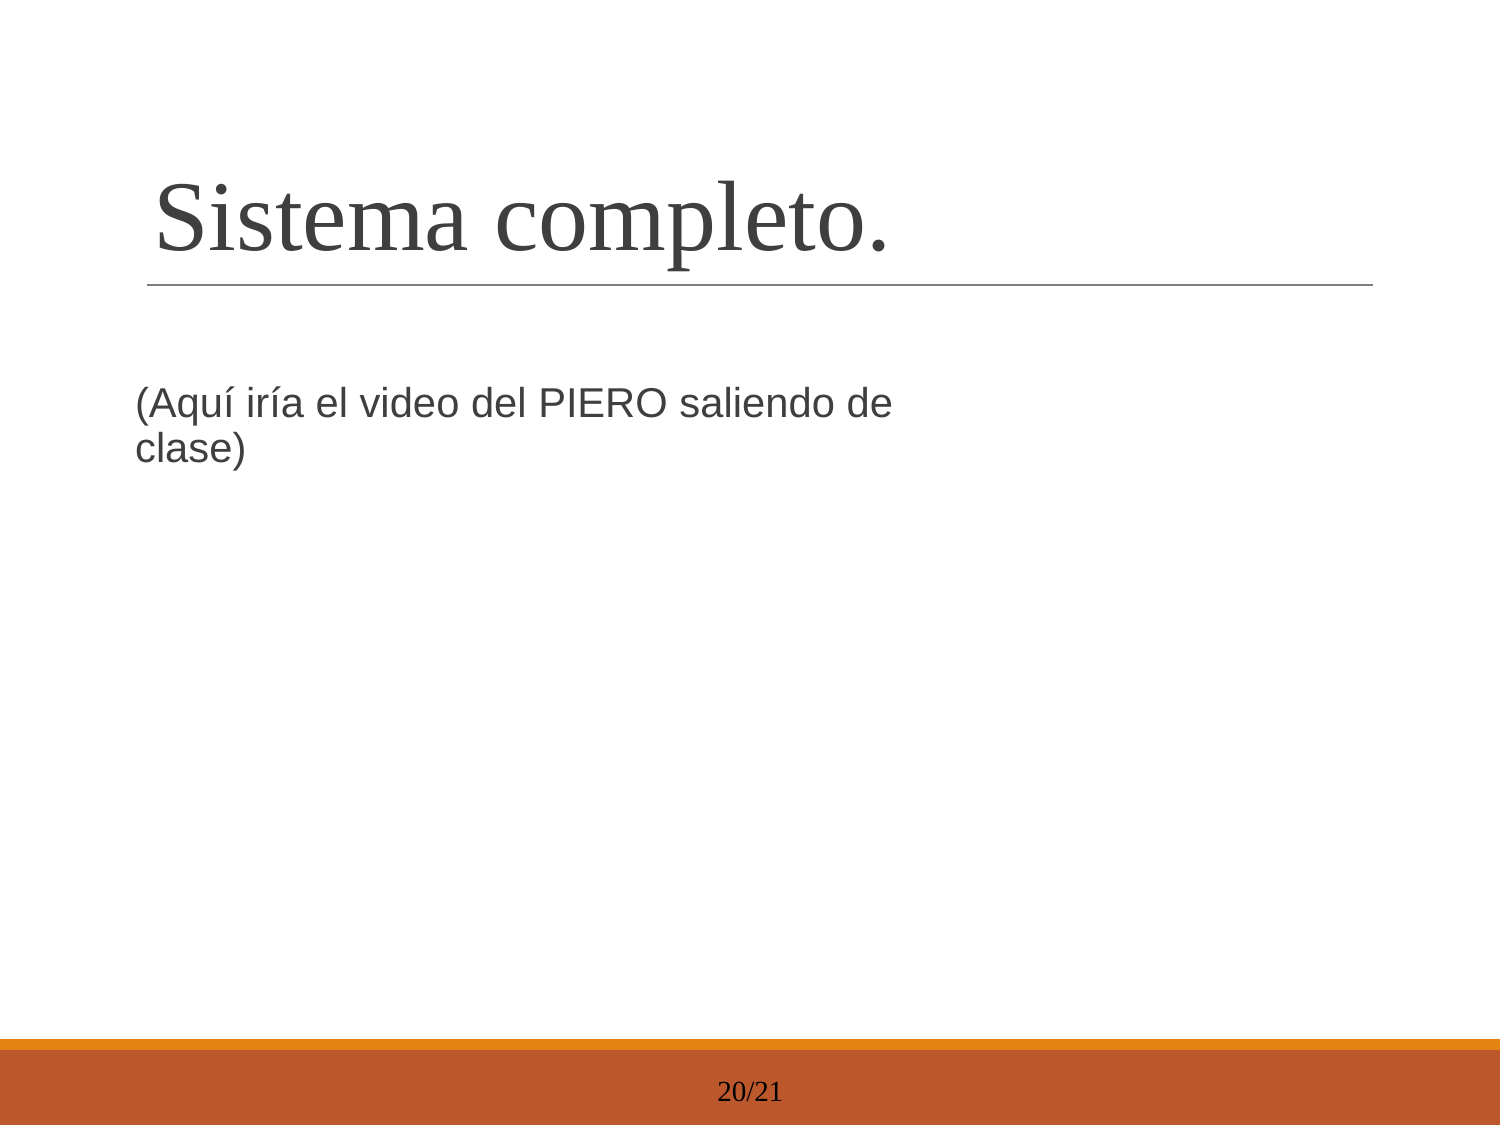

# Sistema completo.
(Aquí iría el video del PIERO saliendo de clase)
20
20/21